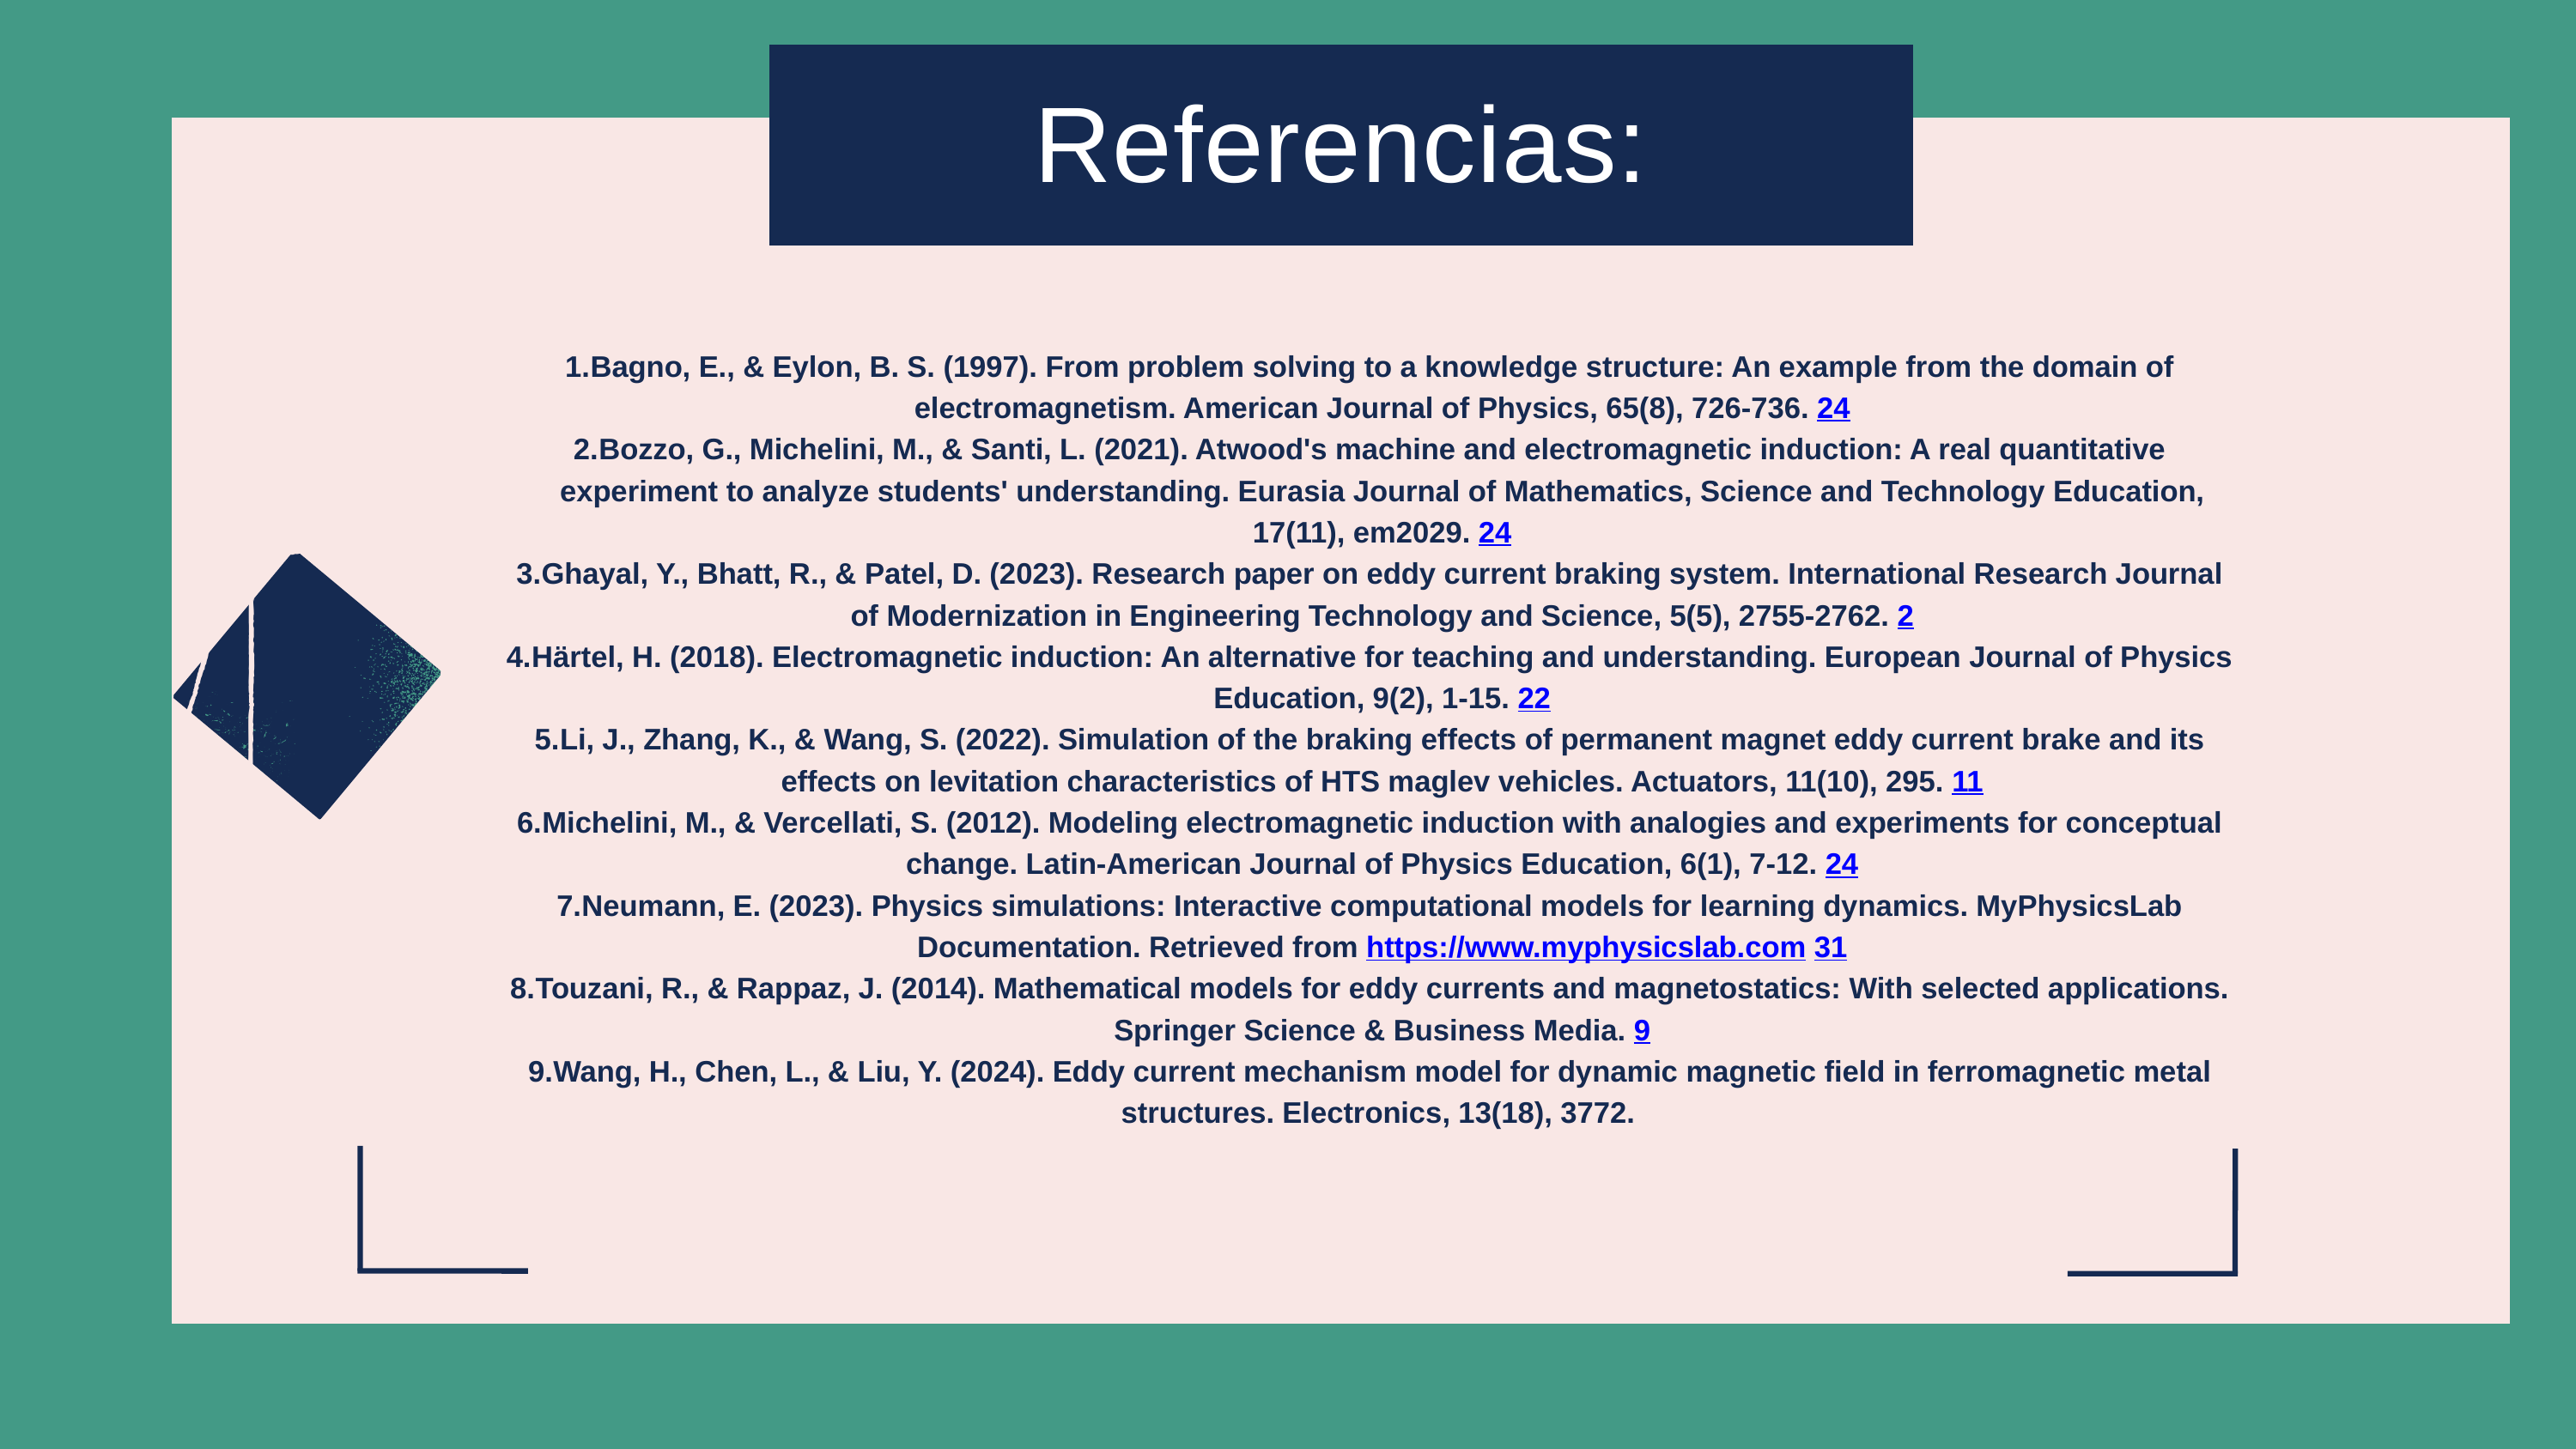

Referencias:

Bagno, E., & Eylon, B. S. (1997). From problem solving to a knowledge structure: An example from the domain of electromagnetism. American Journal of Physics, 65(8), 726-736. 24
Bozzo, G., Michelini, M., & Santi, L. (2021). Atwood's machine and electromagnetic induction: A real quantitative experiment to analyze students' understanding. Eurasia Journal of Mathematics, Science and Technology Education, 17(11), em2029. 24
Ghayal, Y., Bhatt, R., & Patel, D. (2023). Research paper on eddy current braking system. International Research Journal of Modernization in Engineering Technology and Science, 5(5), 2755-2762. 2
Härtel, H. (2018). Electromagnetic induction: An alternative for teaching and understanding. European Journal of Physics Education, 9(2), 1-15. 22
Li, J., Zhang, K., & Wang, S. (2022). Simulation of the braking effects of permanent magnet eddy current brake and its effects on levitation characteristics of HTS maglev vehicles. Actuators, 11(10), 295. 11
Michelini, M., & Vercellati, S. (2012). Modeling electromagnetic induction with analogies and experiments for conceptual change. Latin-American Journal of Physics Education, 6(1), 7-12. 24
Neumann, E. (2023). Physics simulations: Interactive computational models for learning dynamics. MyPhysicsLab Documentation. Retrieved from https://www.myphysicslab.com 31
Touzani, R., & Rappaz, J. (2014). Mathematical models for eddy currents and magnetostatics: With selected applications. Springer Science & Business Media. 9
Wang, H., Chen, L., & Liu, Y. (2024). Eddy current mechanism model for dynamic magnetic field in ferromagnetic metal structures. Electronics, 13(18), 3772.